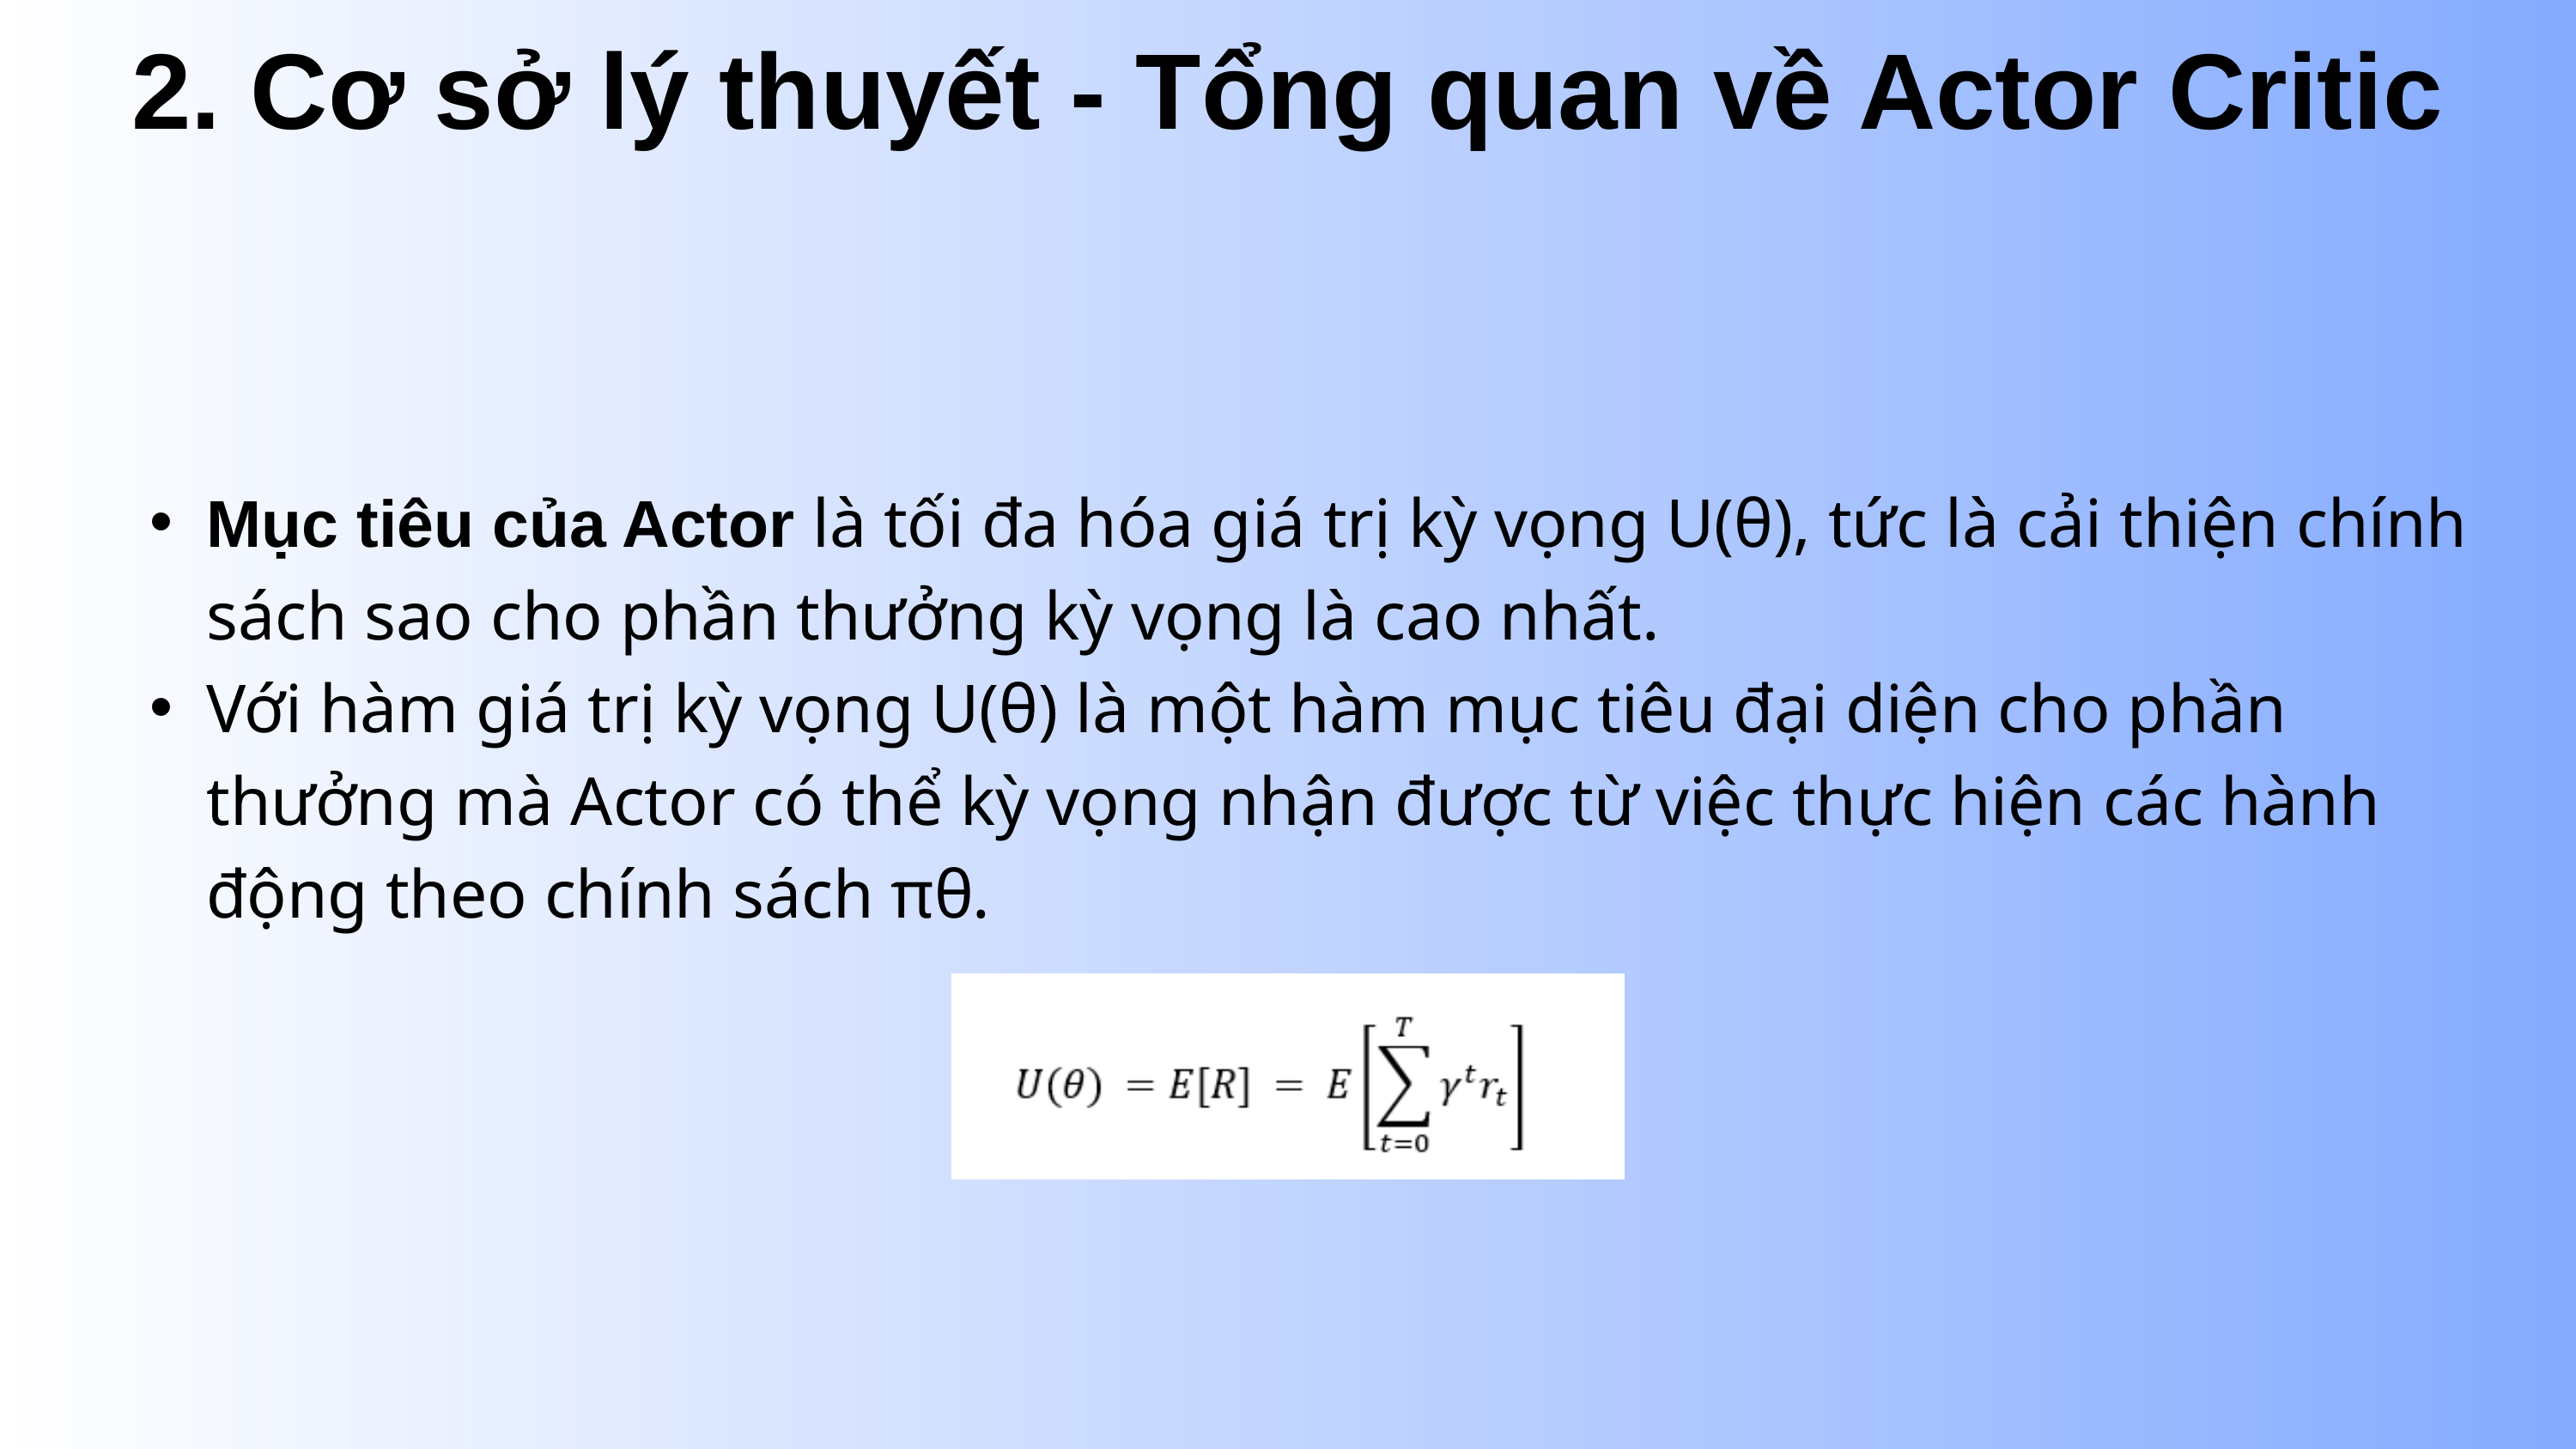

2. Cơ sở lý thuyết - Tổng quan về Actor Critic
Mục tiêu của Actor là tối đa hóa giá trị kỳ vọng U(θ), tức là cải thiện chính sách sao cho phần thưởng kỳ vọng là cao nhất.
Với hàm giá trị kỳ vọng U(θ) là một hàm mục tiêu đại diện cho phần thưởng mà Actor có thể kỳ vọng nhận được từ việc thực hiện các hành động theo chính sách πθ.